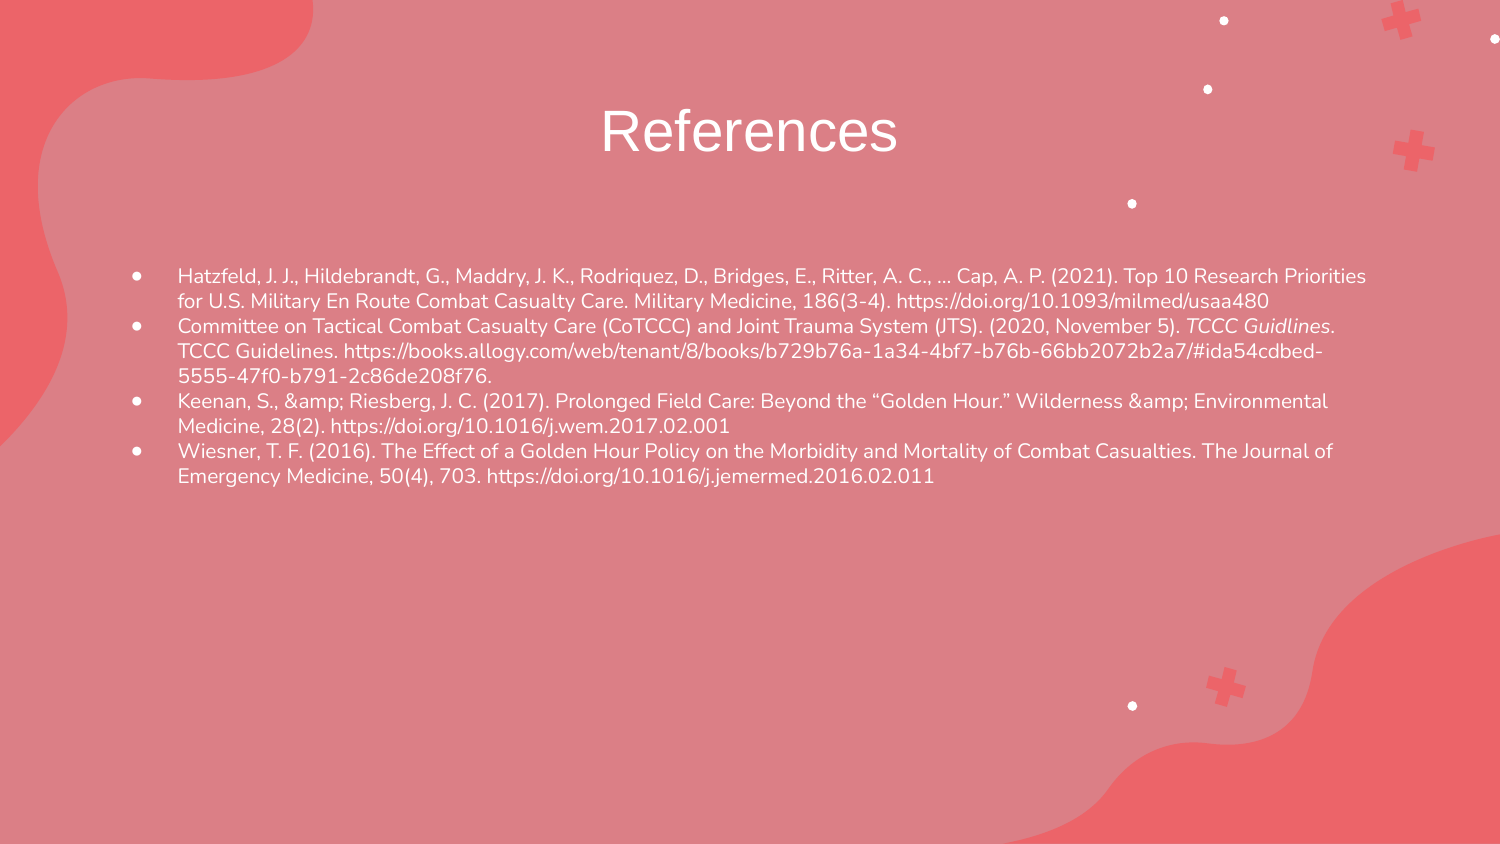

# References
Hatzfeld, J. J., Hildebrandt, G., Maddry, J. K., Rodriquez, D., Bridges, E., Ritter, A. C., … Cap, A. P. (2021). Top 10 Research Priorities for U.S. Military En Route Combat Casualty Care. Military Medicine, 186(3-4). https://doi.org/10.1093/milmed/usaa480
Committee on Tactical Combat Casualty Care (CoTCCC) and Joint Trauma System (JTS). (2020, November 5). TCCC Guidlines. TCCC Guidelines. https://books.allogy.com/web/tenant/8/books/b729b76a-1a34-4bf7-b76b-66bb2072b2a7/#ida54cdbed-5555-47f0-b791-2c86de208f76.
Keenan, S., &amp; Riesberg, J. C. (2017). Prolonged Field Care: Beyond the “Golden Hour.” Wilderness &amp; Environmental Medicine, 28(2). https://doi.org/10.1016/j.wem.2017.02.001
Wiesner, T. F. (2016). The Effect of a Golden Hour Policy on the Morbidity and Mortality of Combat Casualties. The Journal of Emergency Medicine, 50(4), 703. https://doi.org/10.1016/j.jemermed.2016.02.011